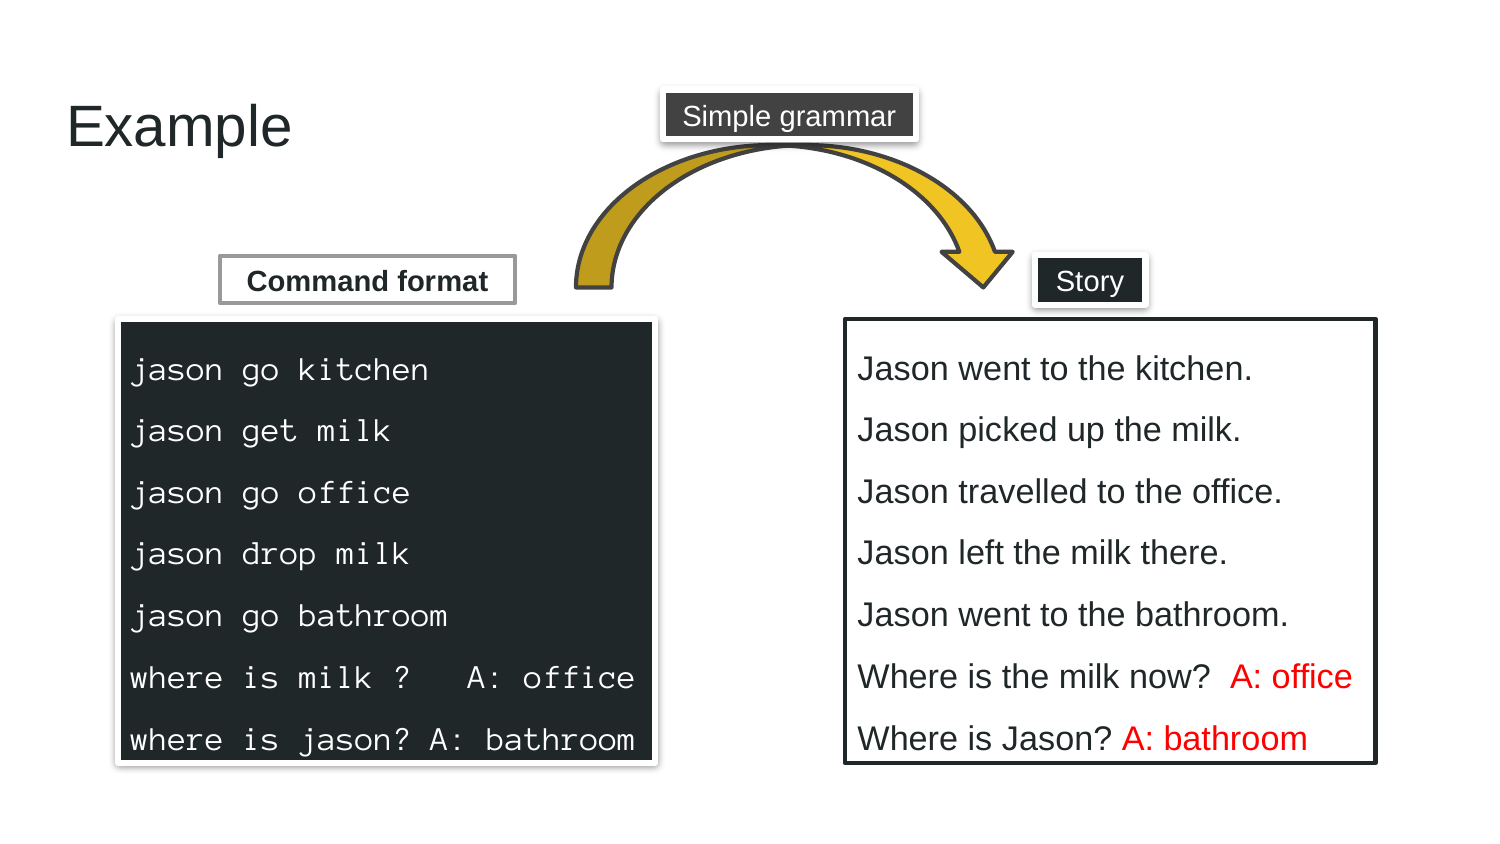

# Example
Simple grammar

Story
Jason went to the kitchen.
Jason picked up the milk.
Jason travelled to the office.
Jason left the milk there.
Jason went to the bathroom.
Where is the milk now?  A: office
Where is Jason? A: bathroom
Command format
jason go kitchen
jason get milk
jason go office
jason drop milk
jason go bathroom
where is milk ?   A: office
where is jason? A: bathroom